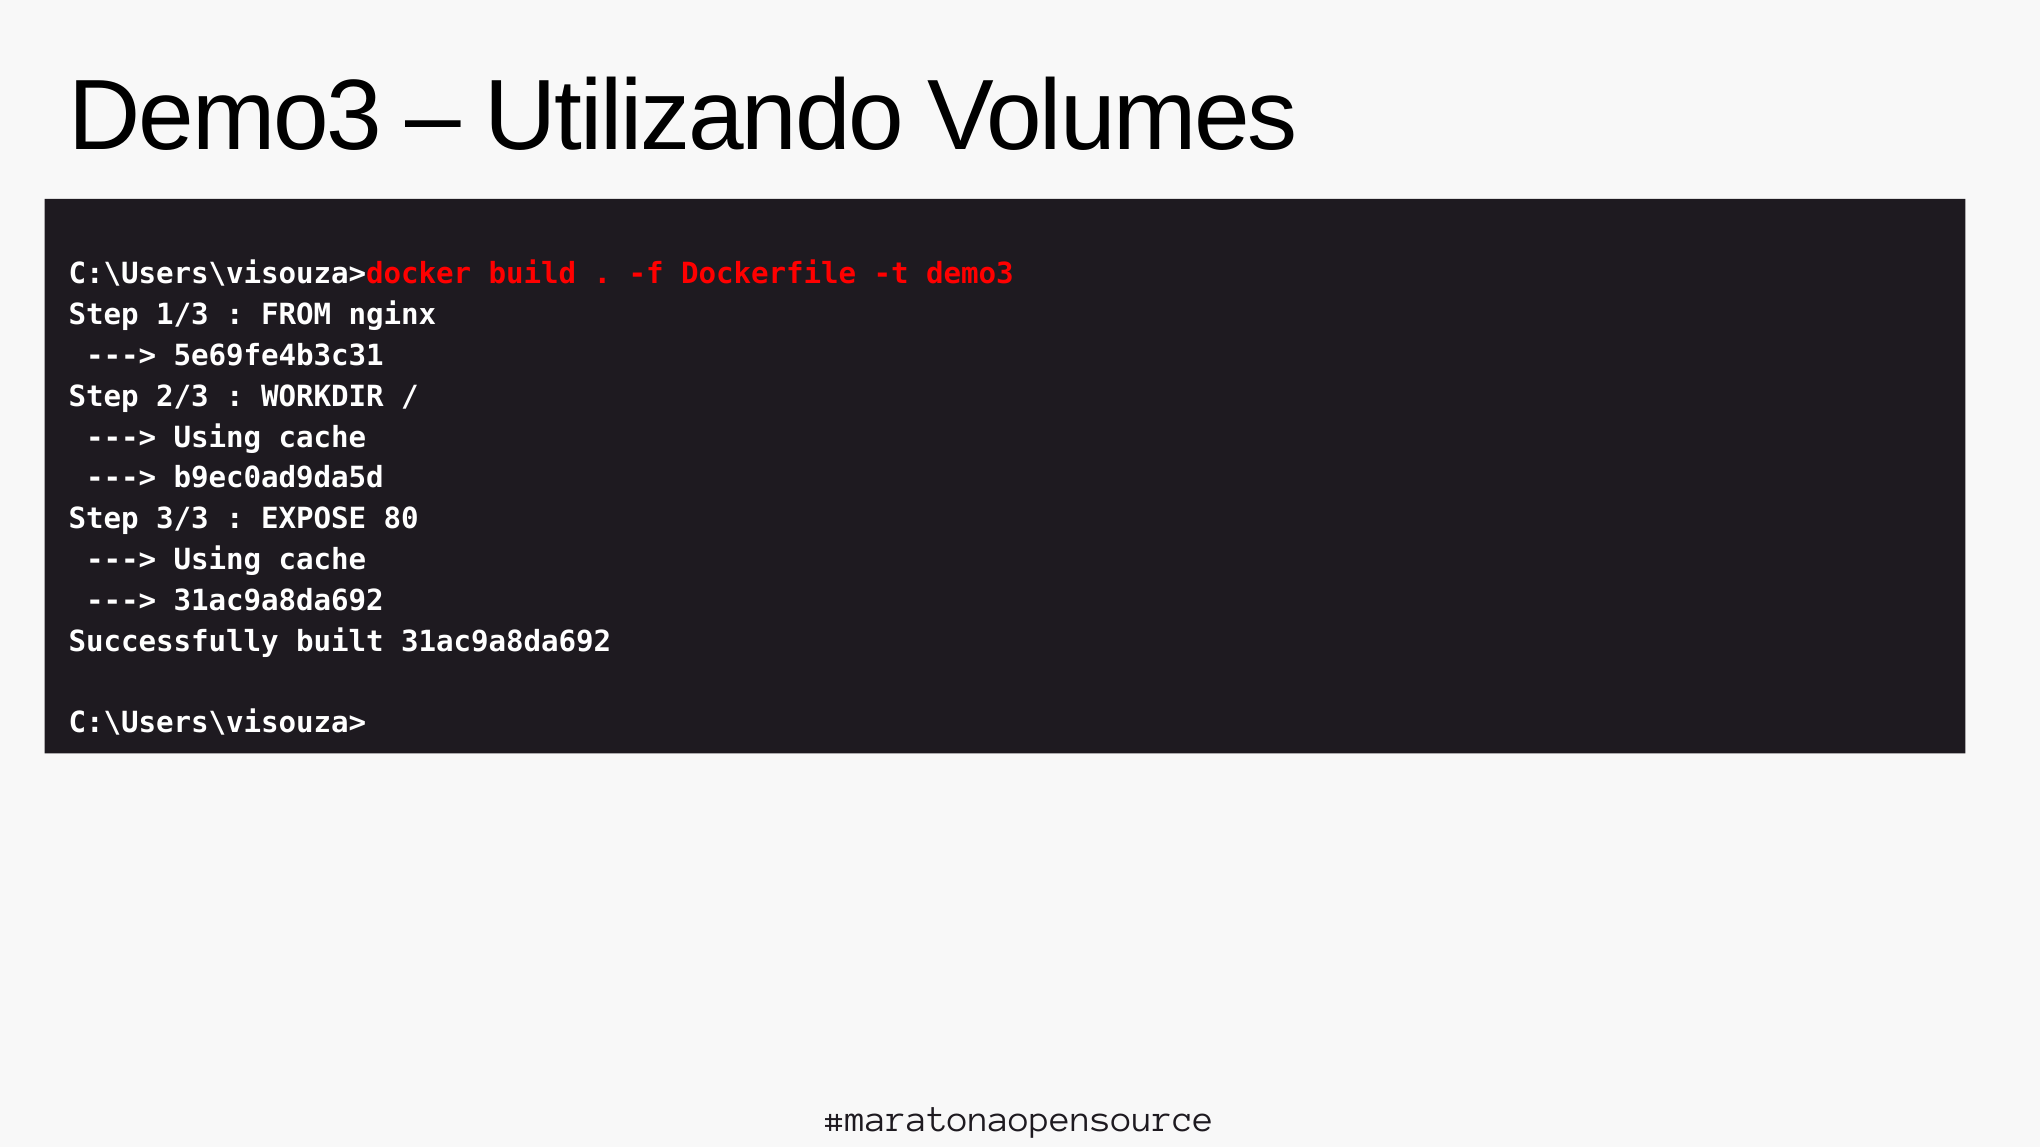

# Demo3 – Utilizando Volumes

C:\Users\visouza>docker build . -f Dockerfile -t demo3
Step 1/3 : FROM nginx
 ---> 5e69fe4b3c31
Step 2/3 : WORKDIR /
 ---> Using cache
 ---> b9ec0ad9da5d
Step 3/3 : EXPOSE 80
 ---> Using cache
 ---> 31ac9a8da692
Successfully built 31ac9a8da692

C:\Users\visouza>